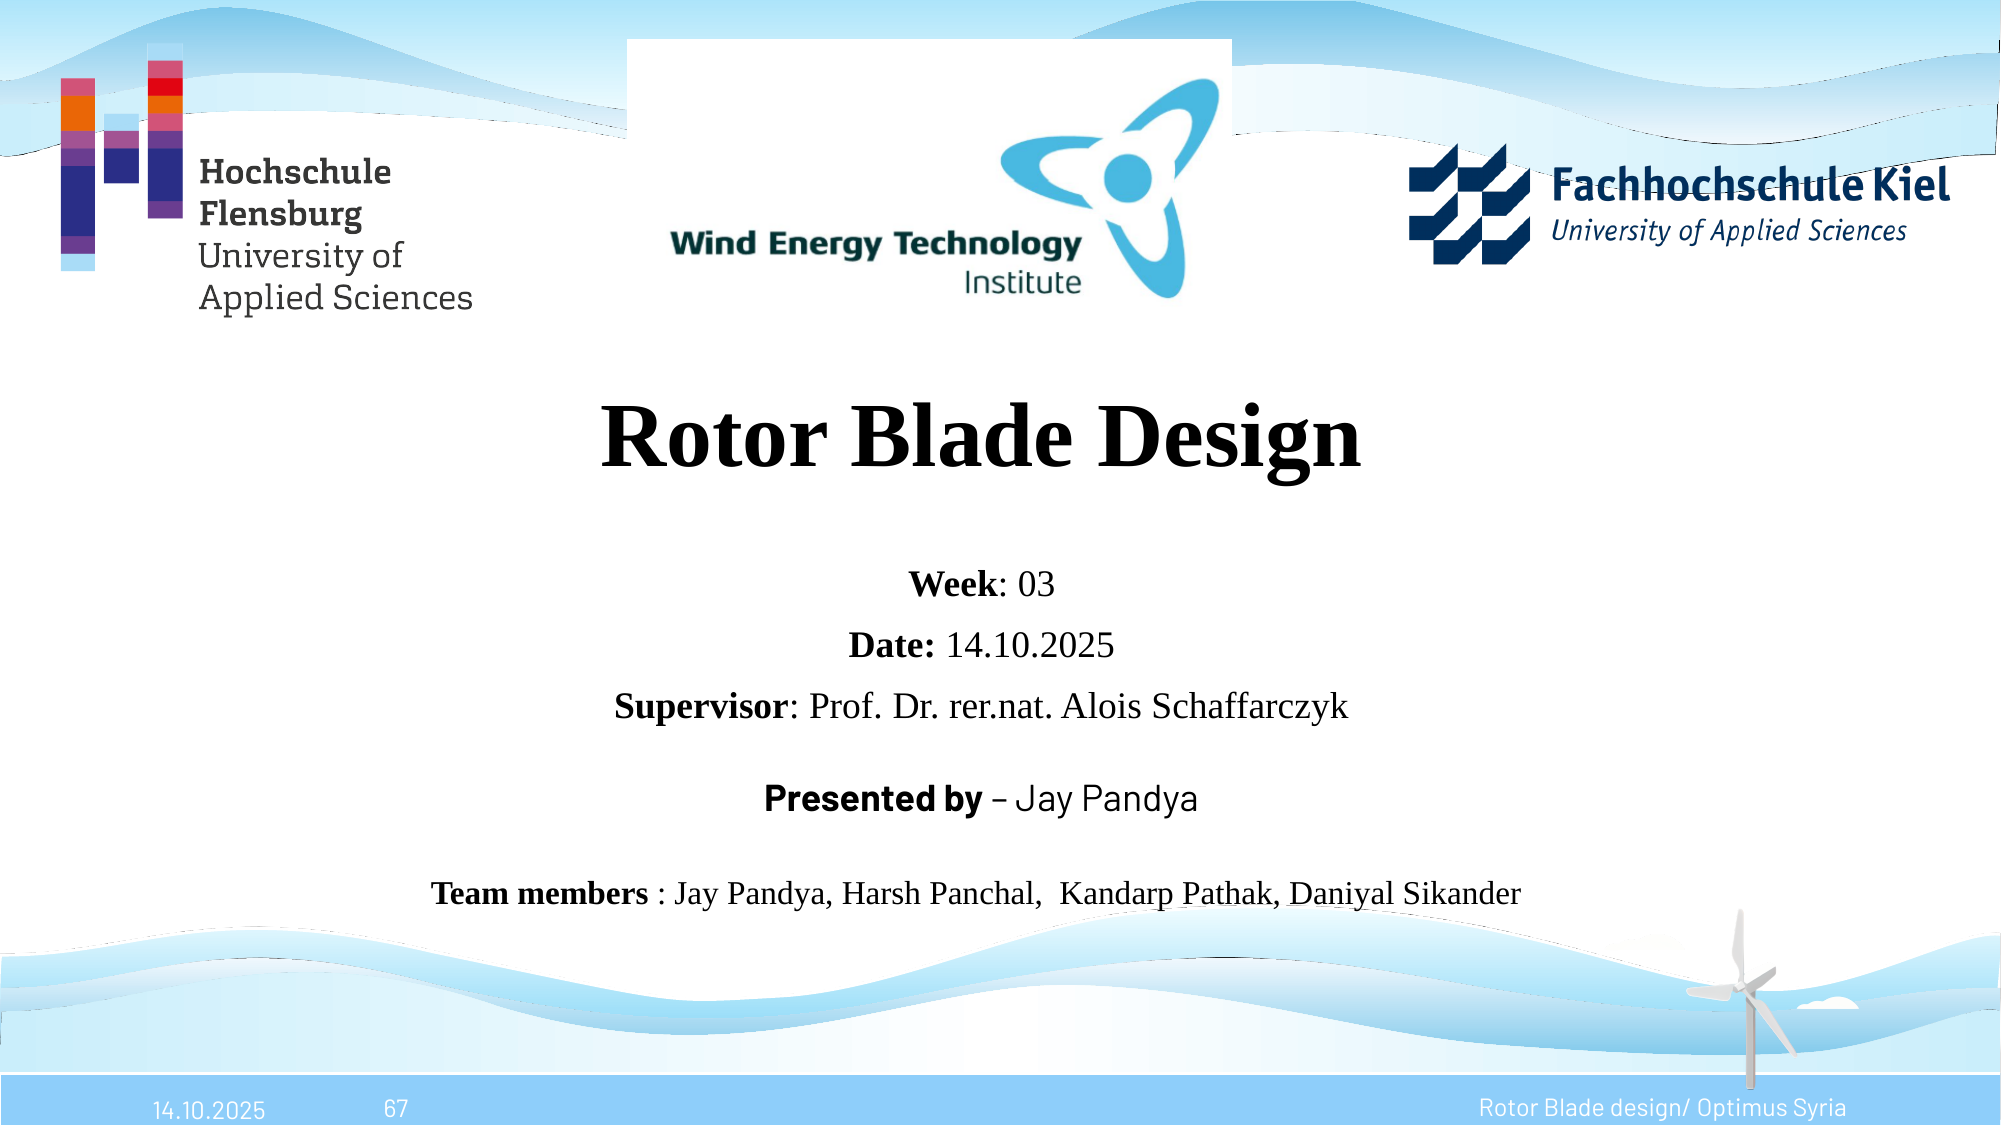

# Rotor Blade Design
Week: 03
Date: 14.10.2025
Supervisor: Prof. Dr. rer.nat. Alois Schaffarczyk

Presented by – Jay Pandya
Team members : Jay Pandya, Harsh Panchal,  Kandarp Pathak, Daniyal Sikander
Rotor Blade design/ Optimus Syria
67
14.10.2025